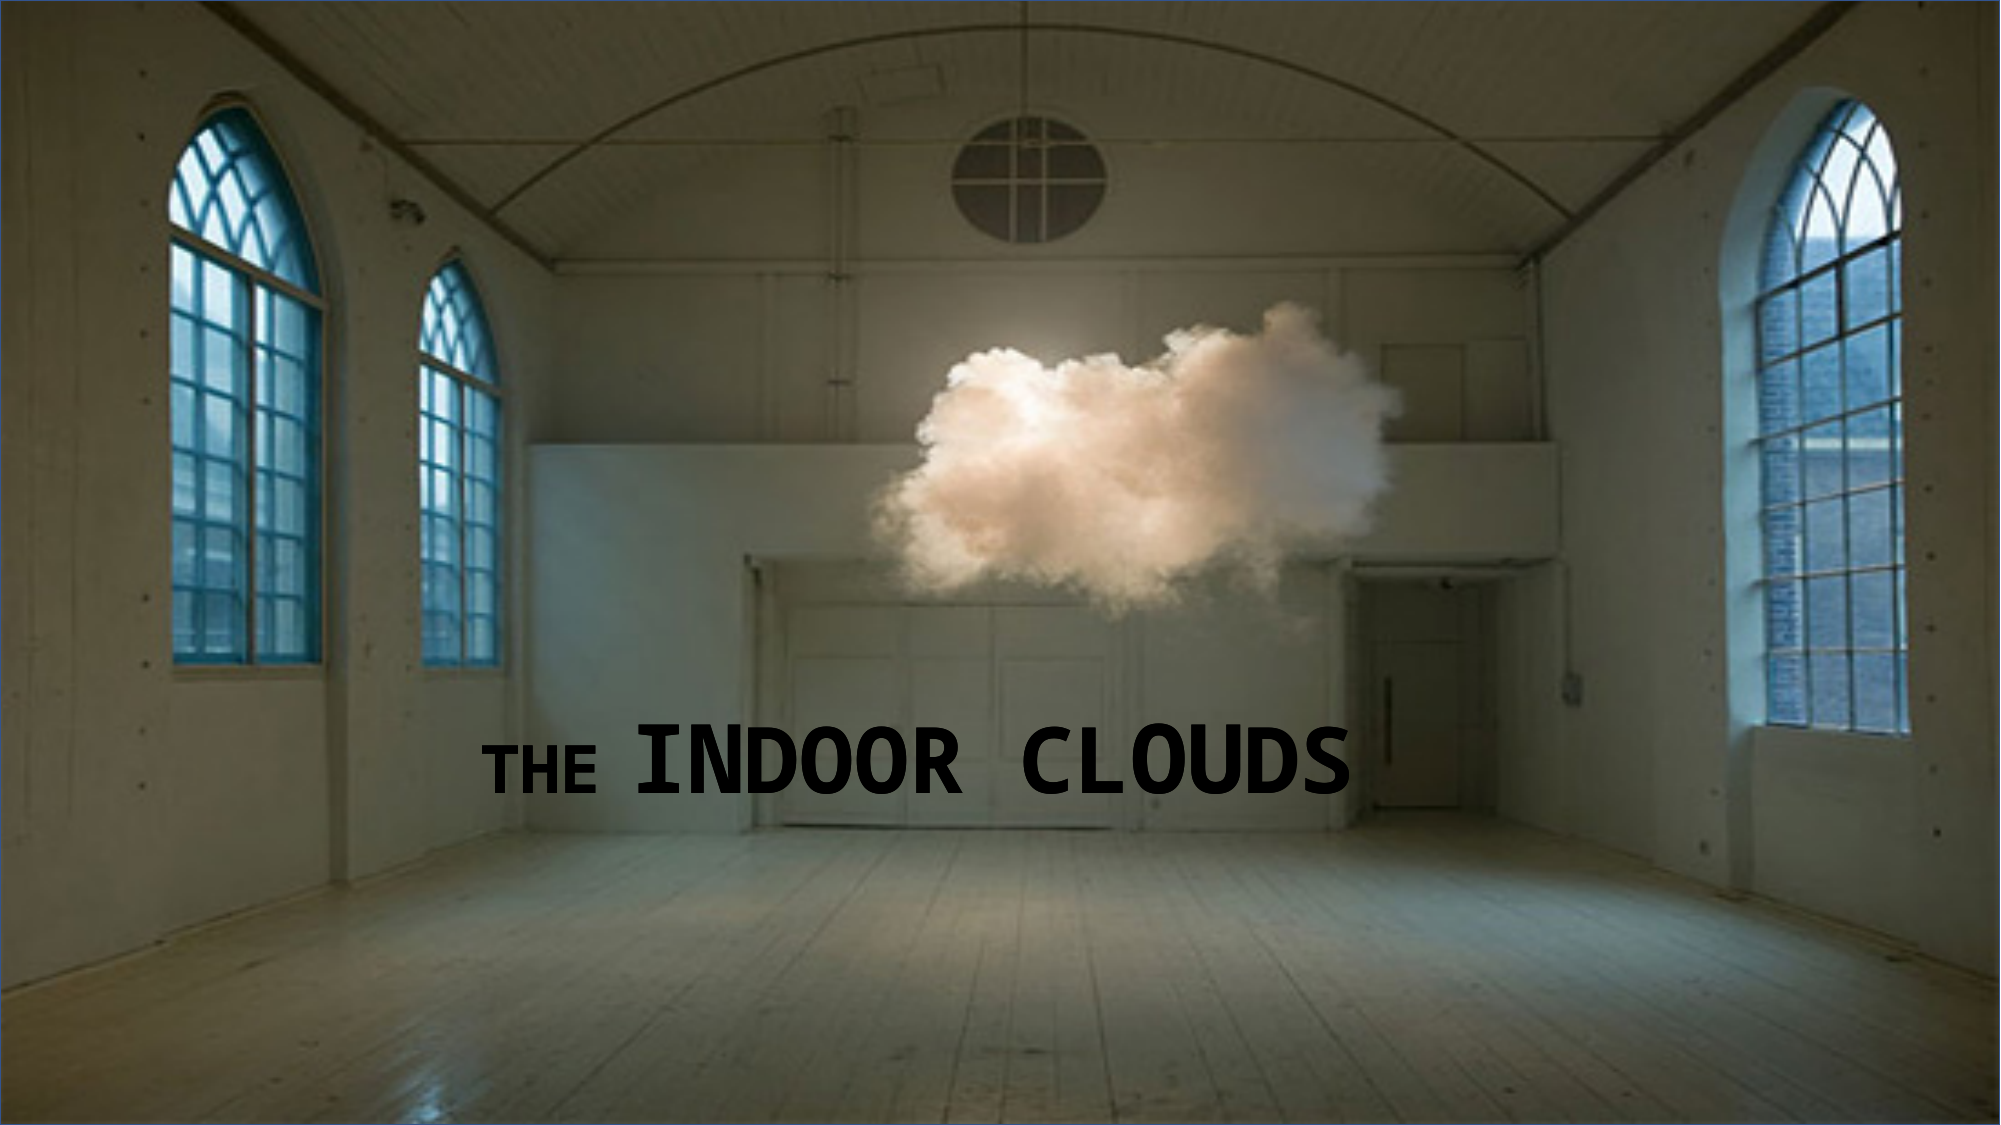

THE INDOOR CLOUDS
# THE INDOOR CLOUDS